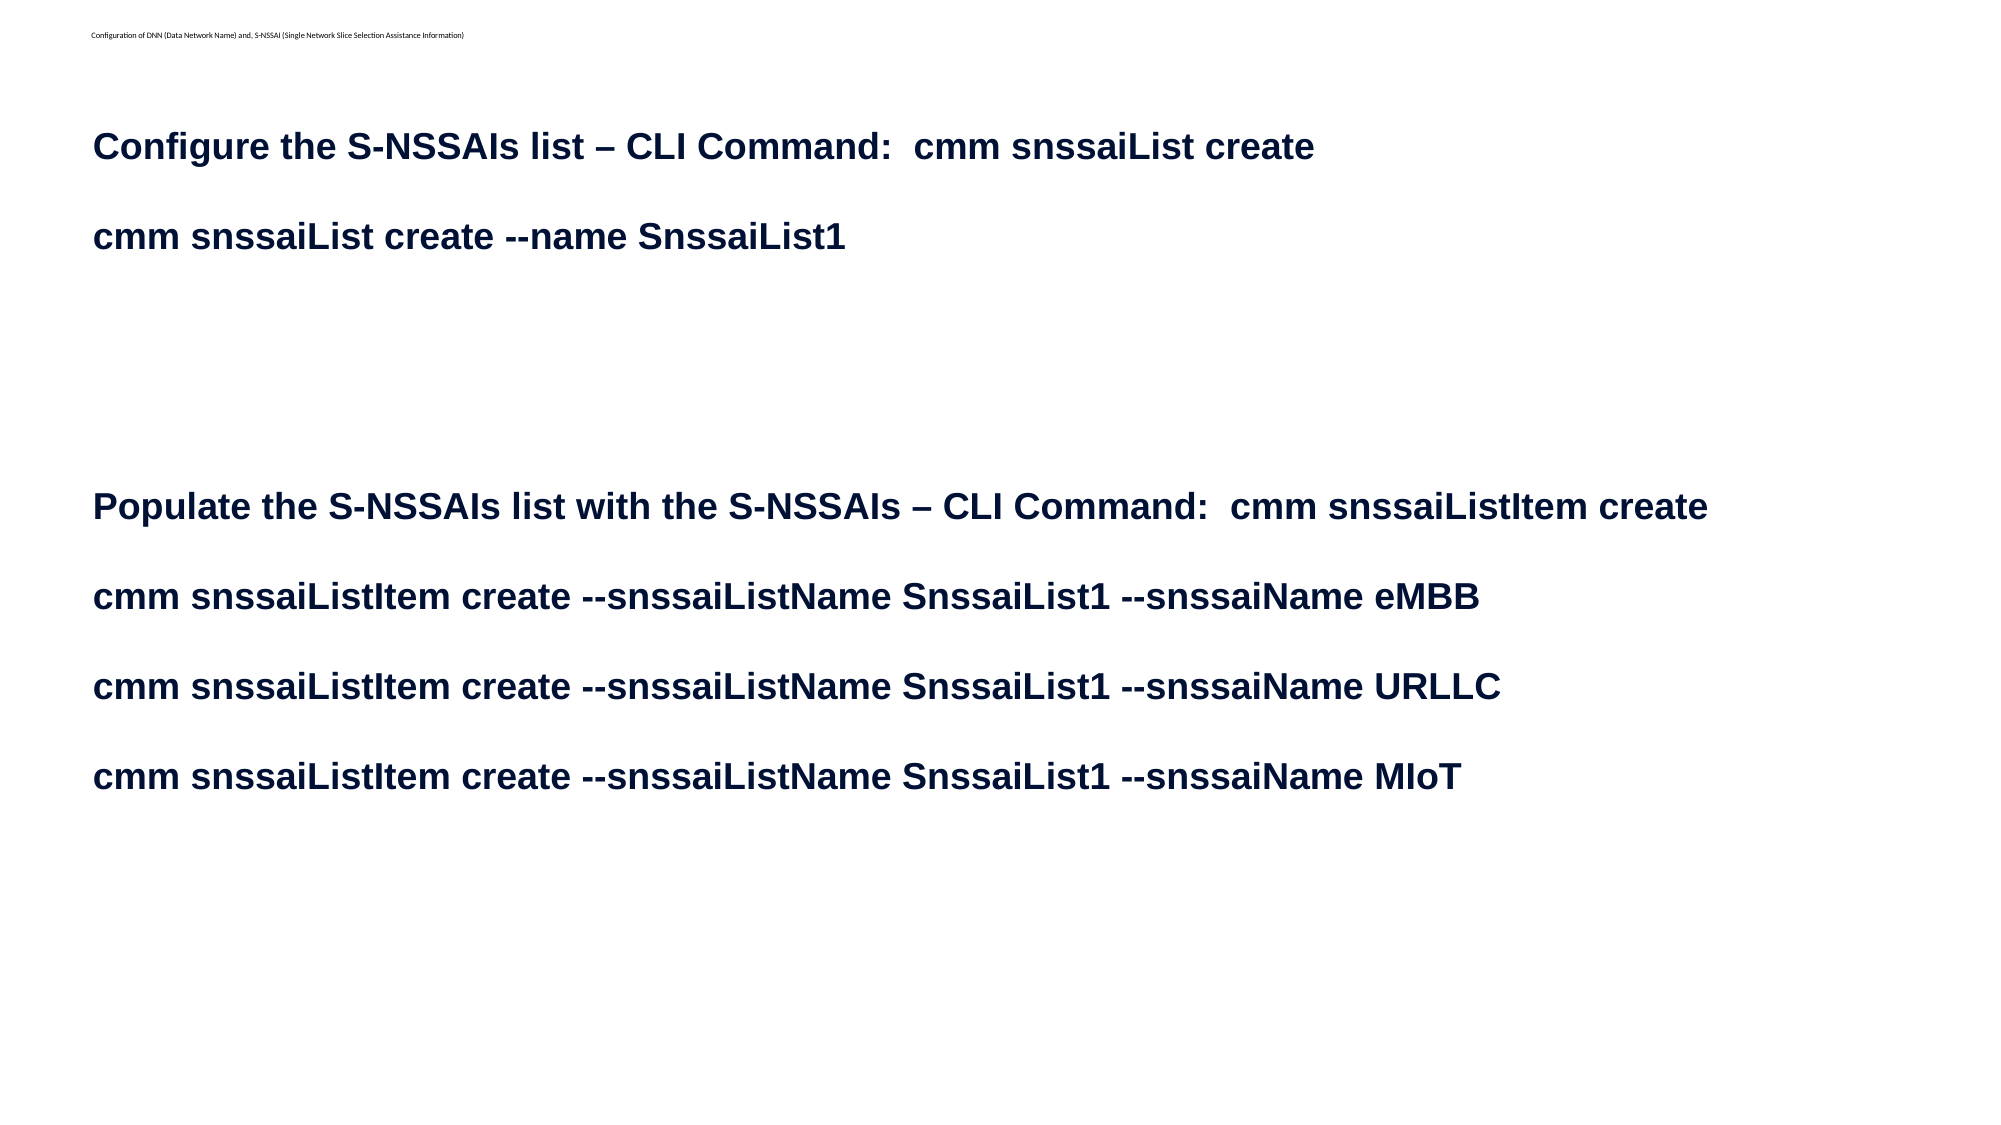

# Configuration of DNN (Data Network Name) and, S-NSSAI (Single Network Slice Selection Assistance Information)
Configure the S-NSSAIs list – CLI Command:  cmm snssaiList create

cmm snssaiList create --name SnssaiList1

Populate the S-NSSAIs list with the S-NSSAIs – CLI Command:  cmm snssaiListItem create

cmm snssaiListItem create --snssaiListName SnssaiList1 --snssaiName eMBB

cmm snssaiListItem create --snssaiListName SnssaiList1 --snssaiName URLLC

cmm snssaiListItem create --snssaiListName SnssaiList1 --snssaiName MIoT